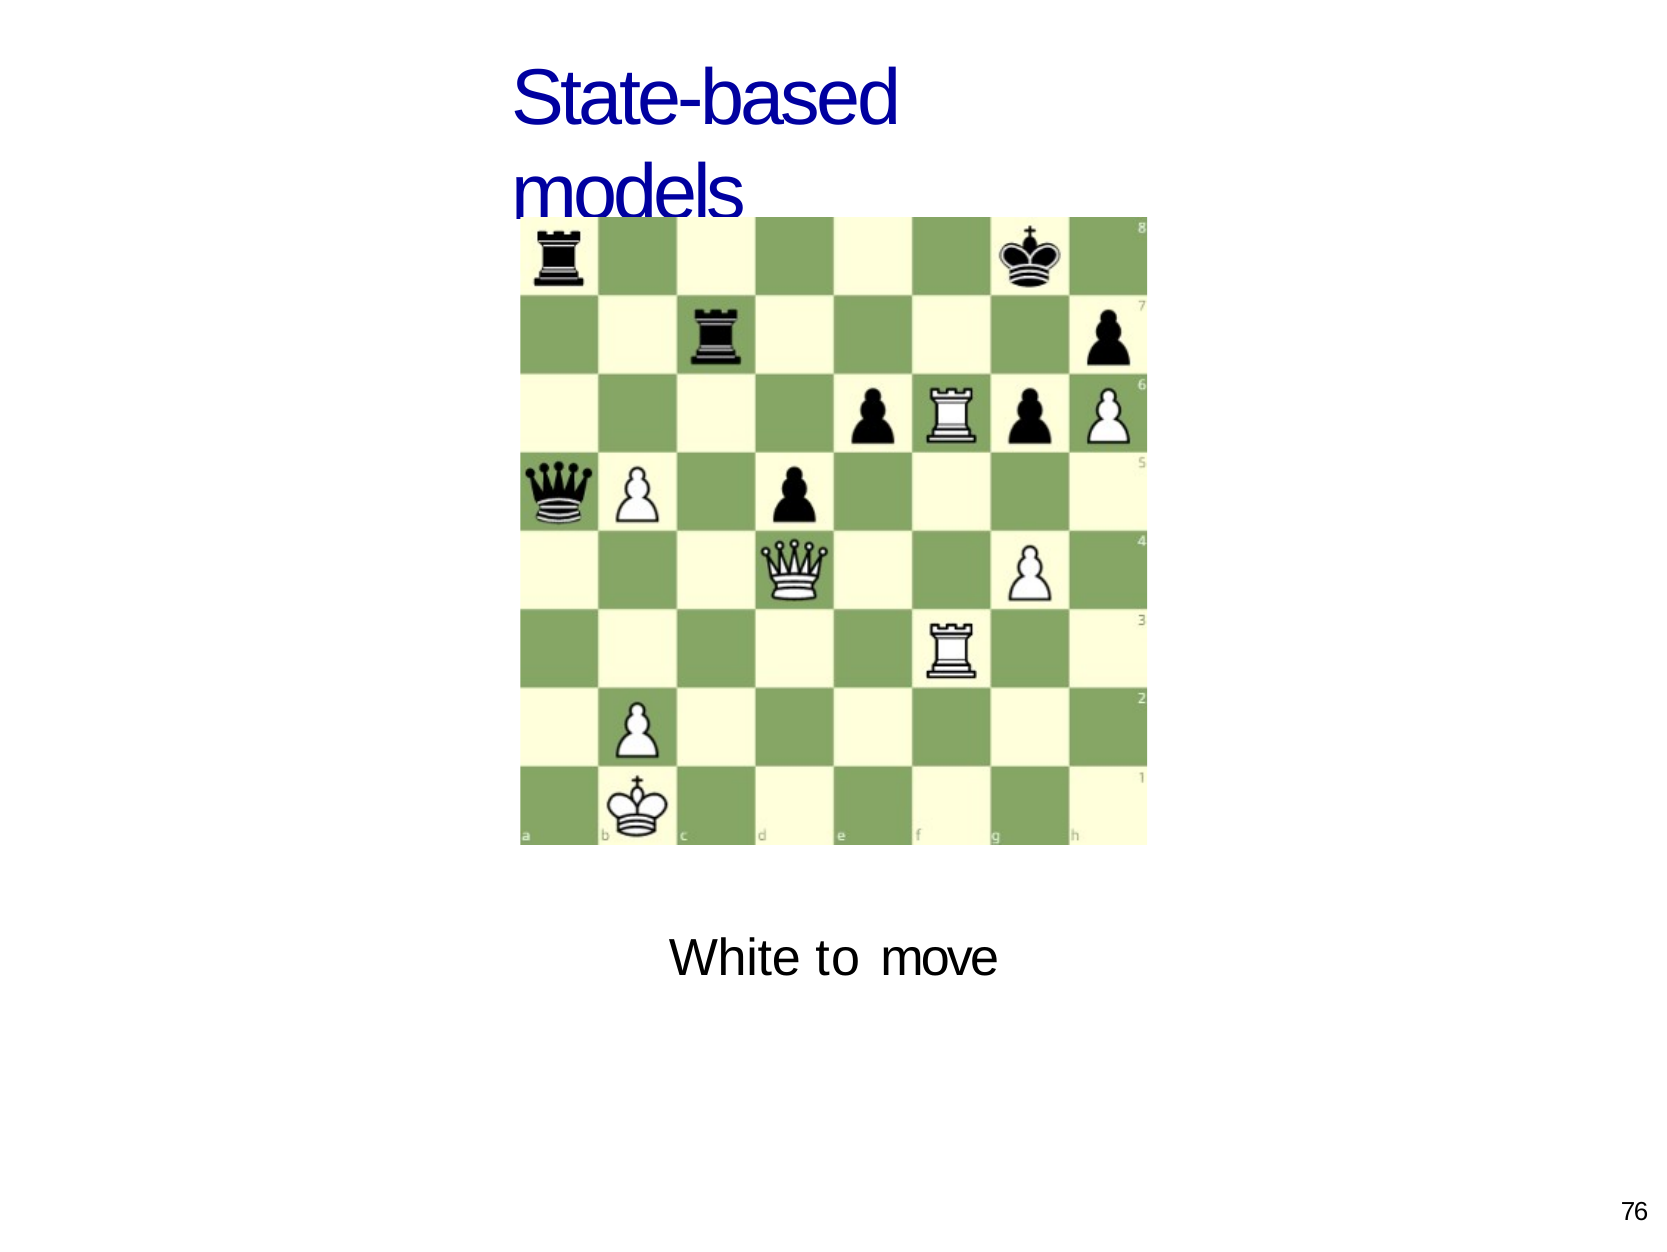

# State-based models

White to move
76